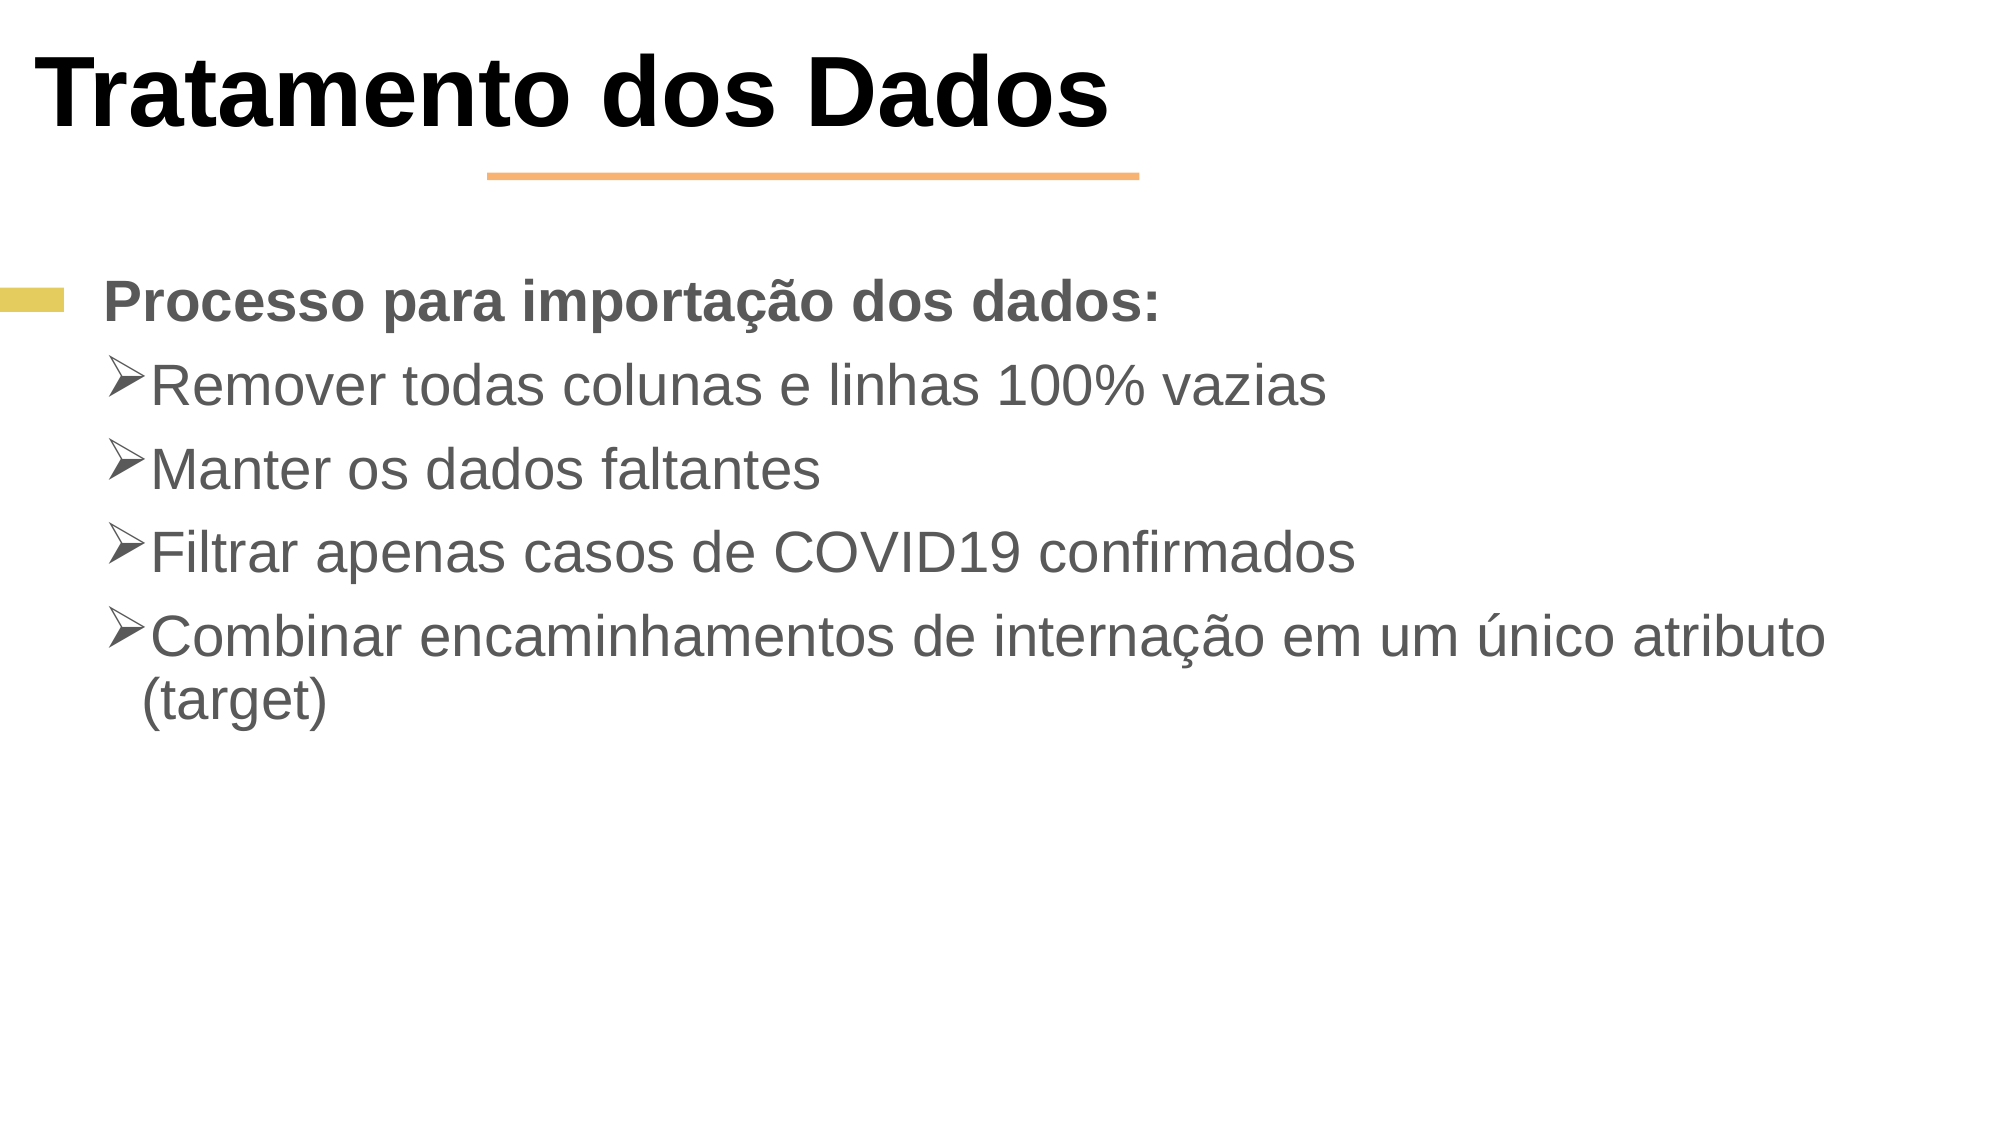

Tratamento dos Dados

Processo para importação dos dados:
Remover todas colunas e linhas 100% vazias
Manter os dados faltantes
Filtrar apenas casos de COVID19 confirmados
Combinar encaminhamentos de internação em um único atributo (target)